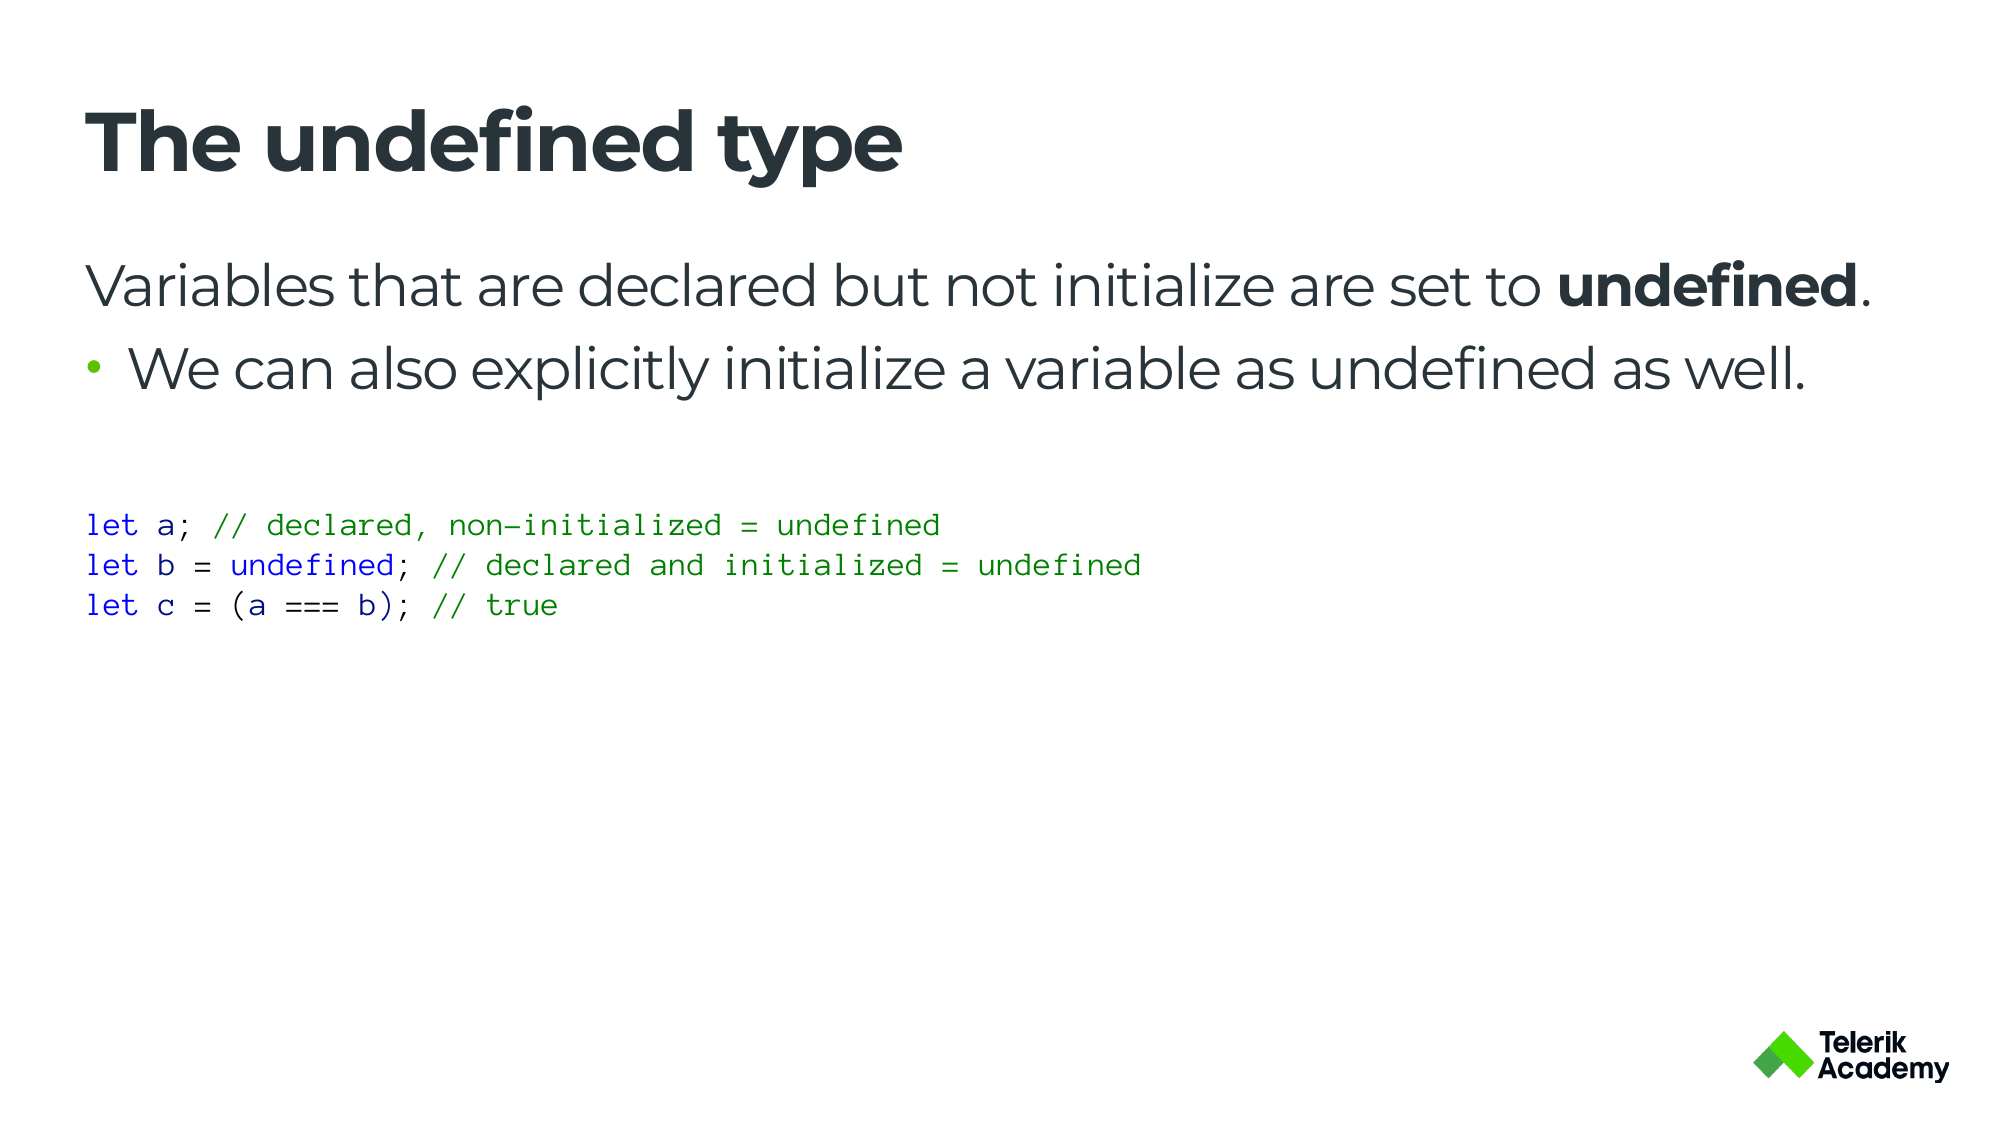

# The undefined type
Variables that are declared but not initialize are set to undefined.
We can also explicitly initialize a variable as undefined as well.
let a; // declared, non-initialized = undefined
let b = undefined; // declared and initialized = undefined
let c = (a === b); // true